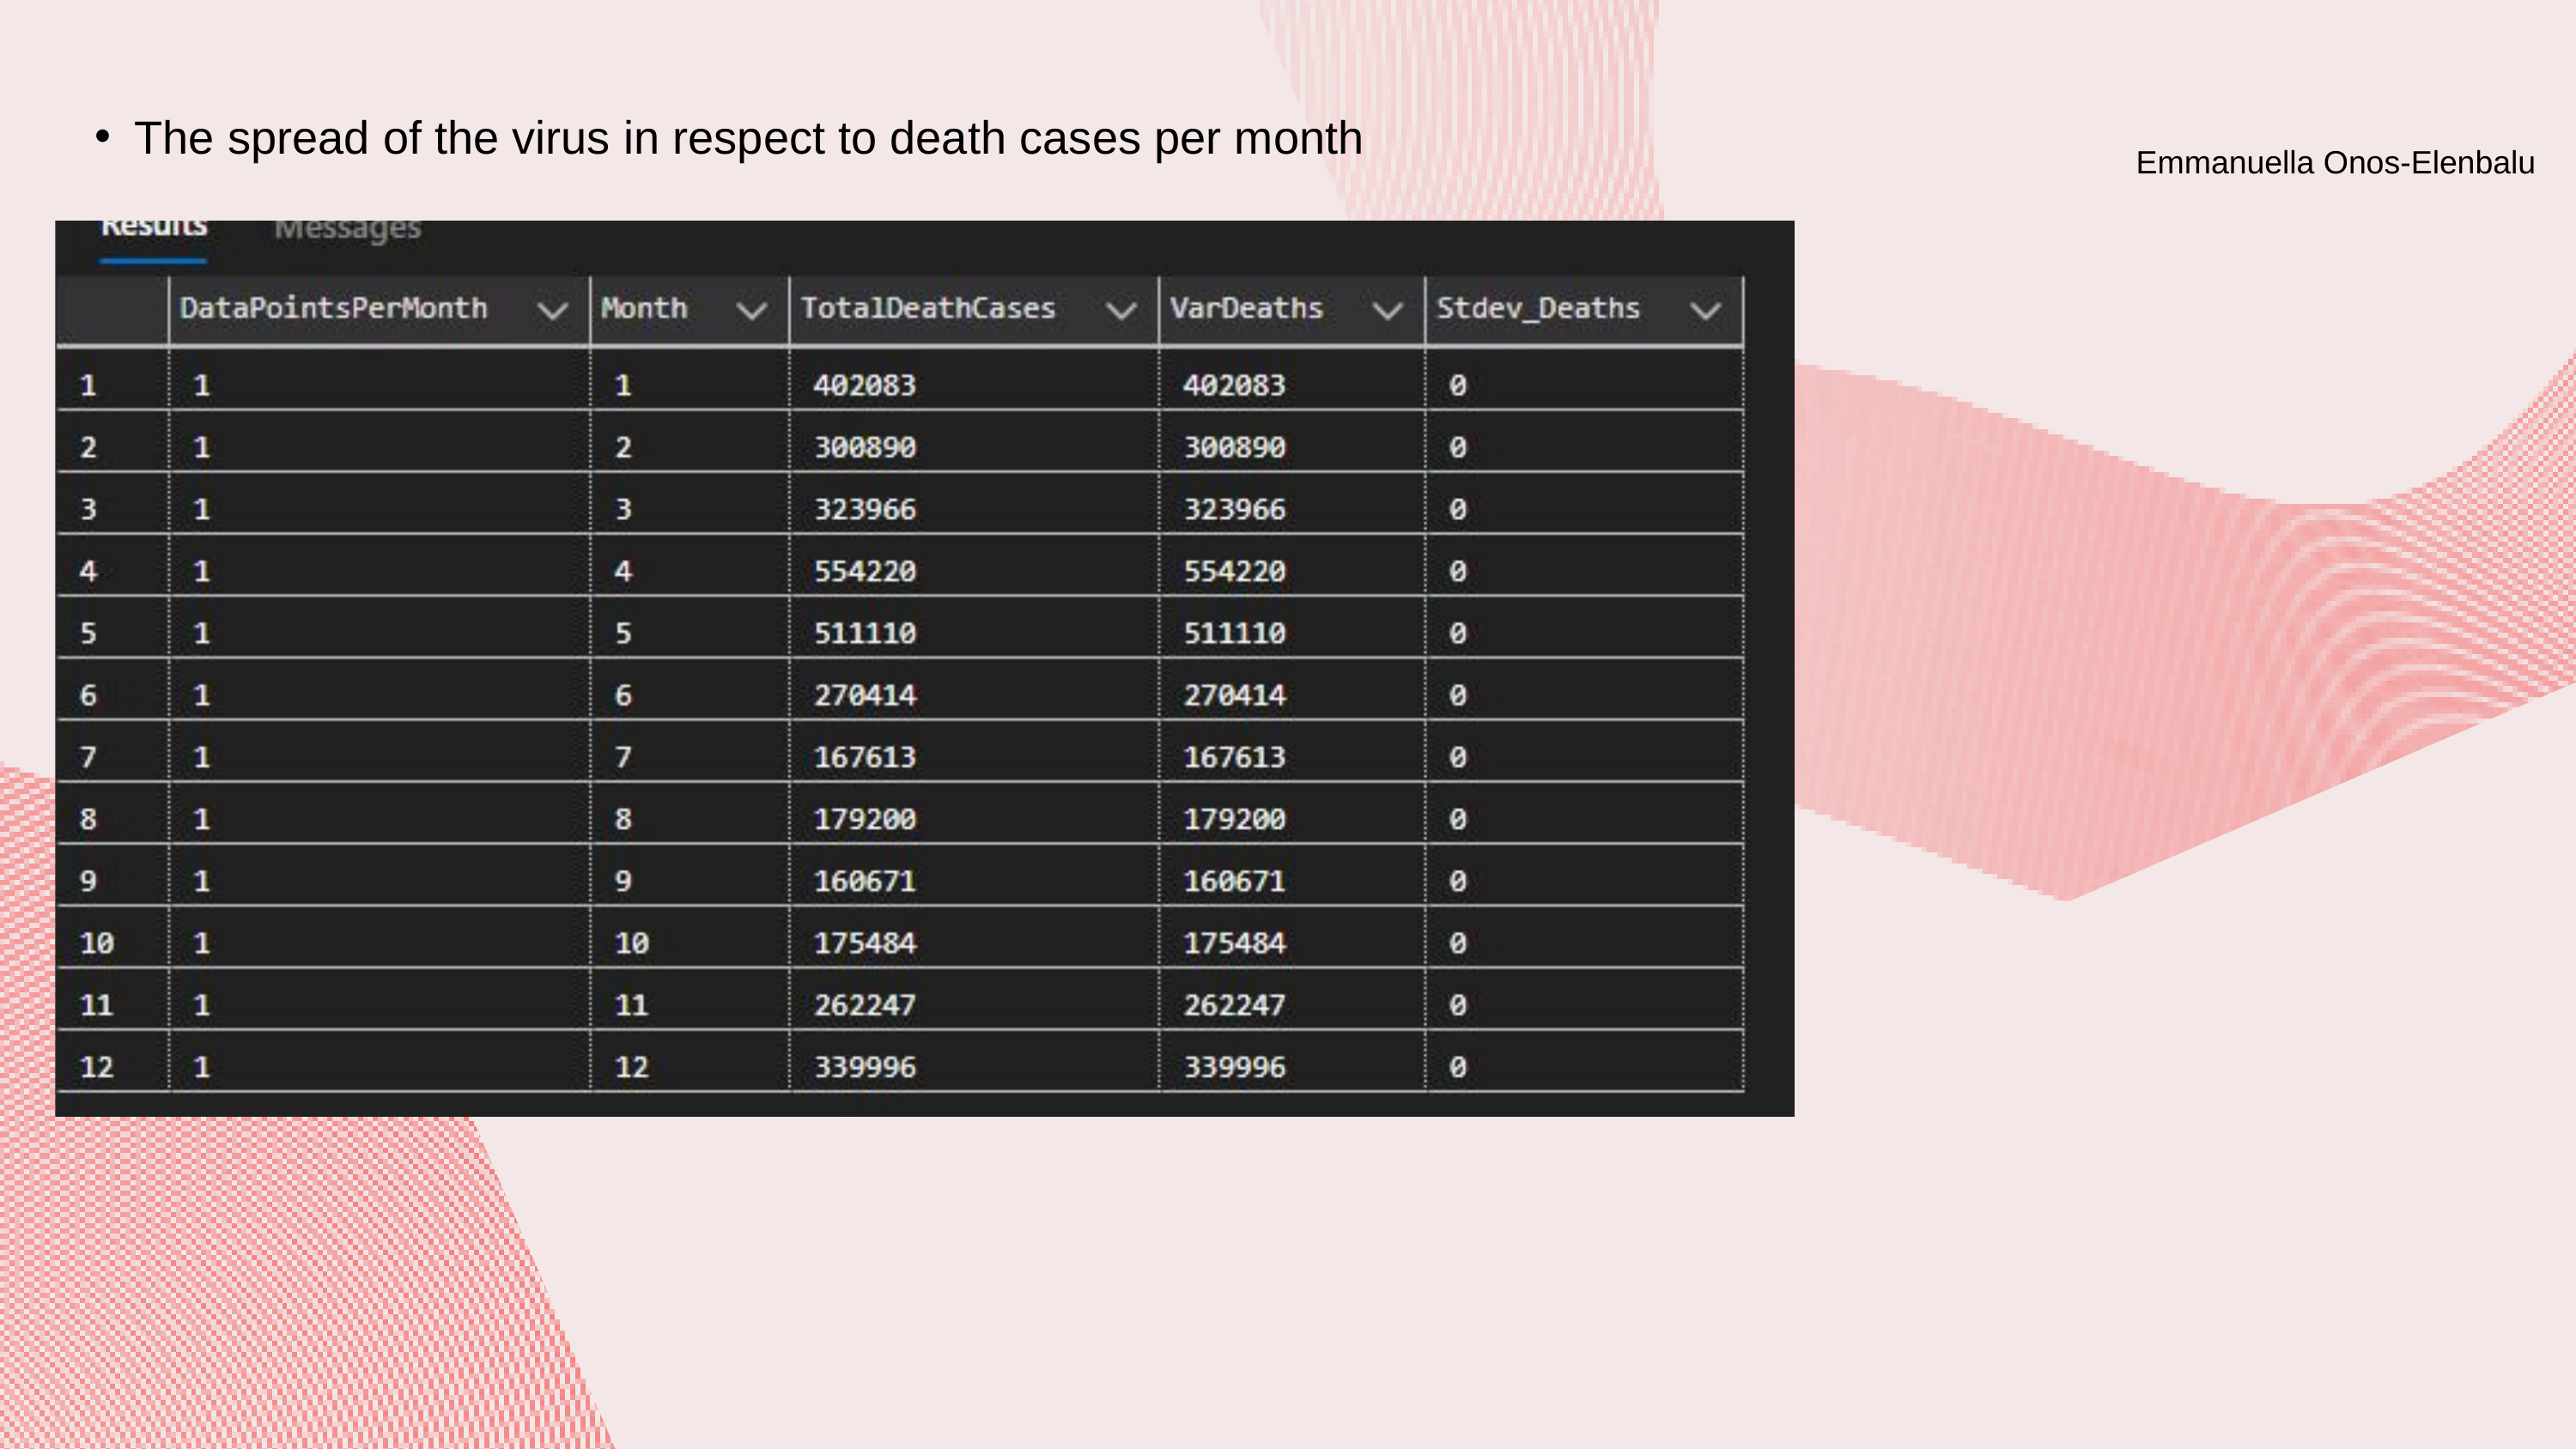

The spread of the virus in respect to death cases per month
Emmanuella Onos-Elenbalu